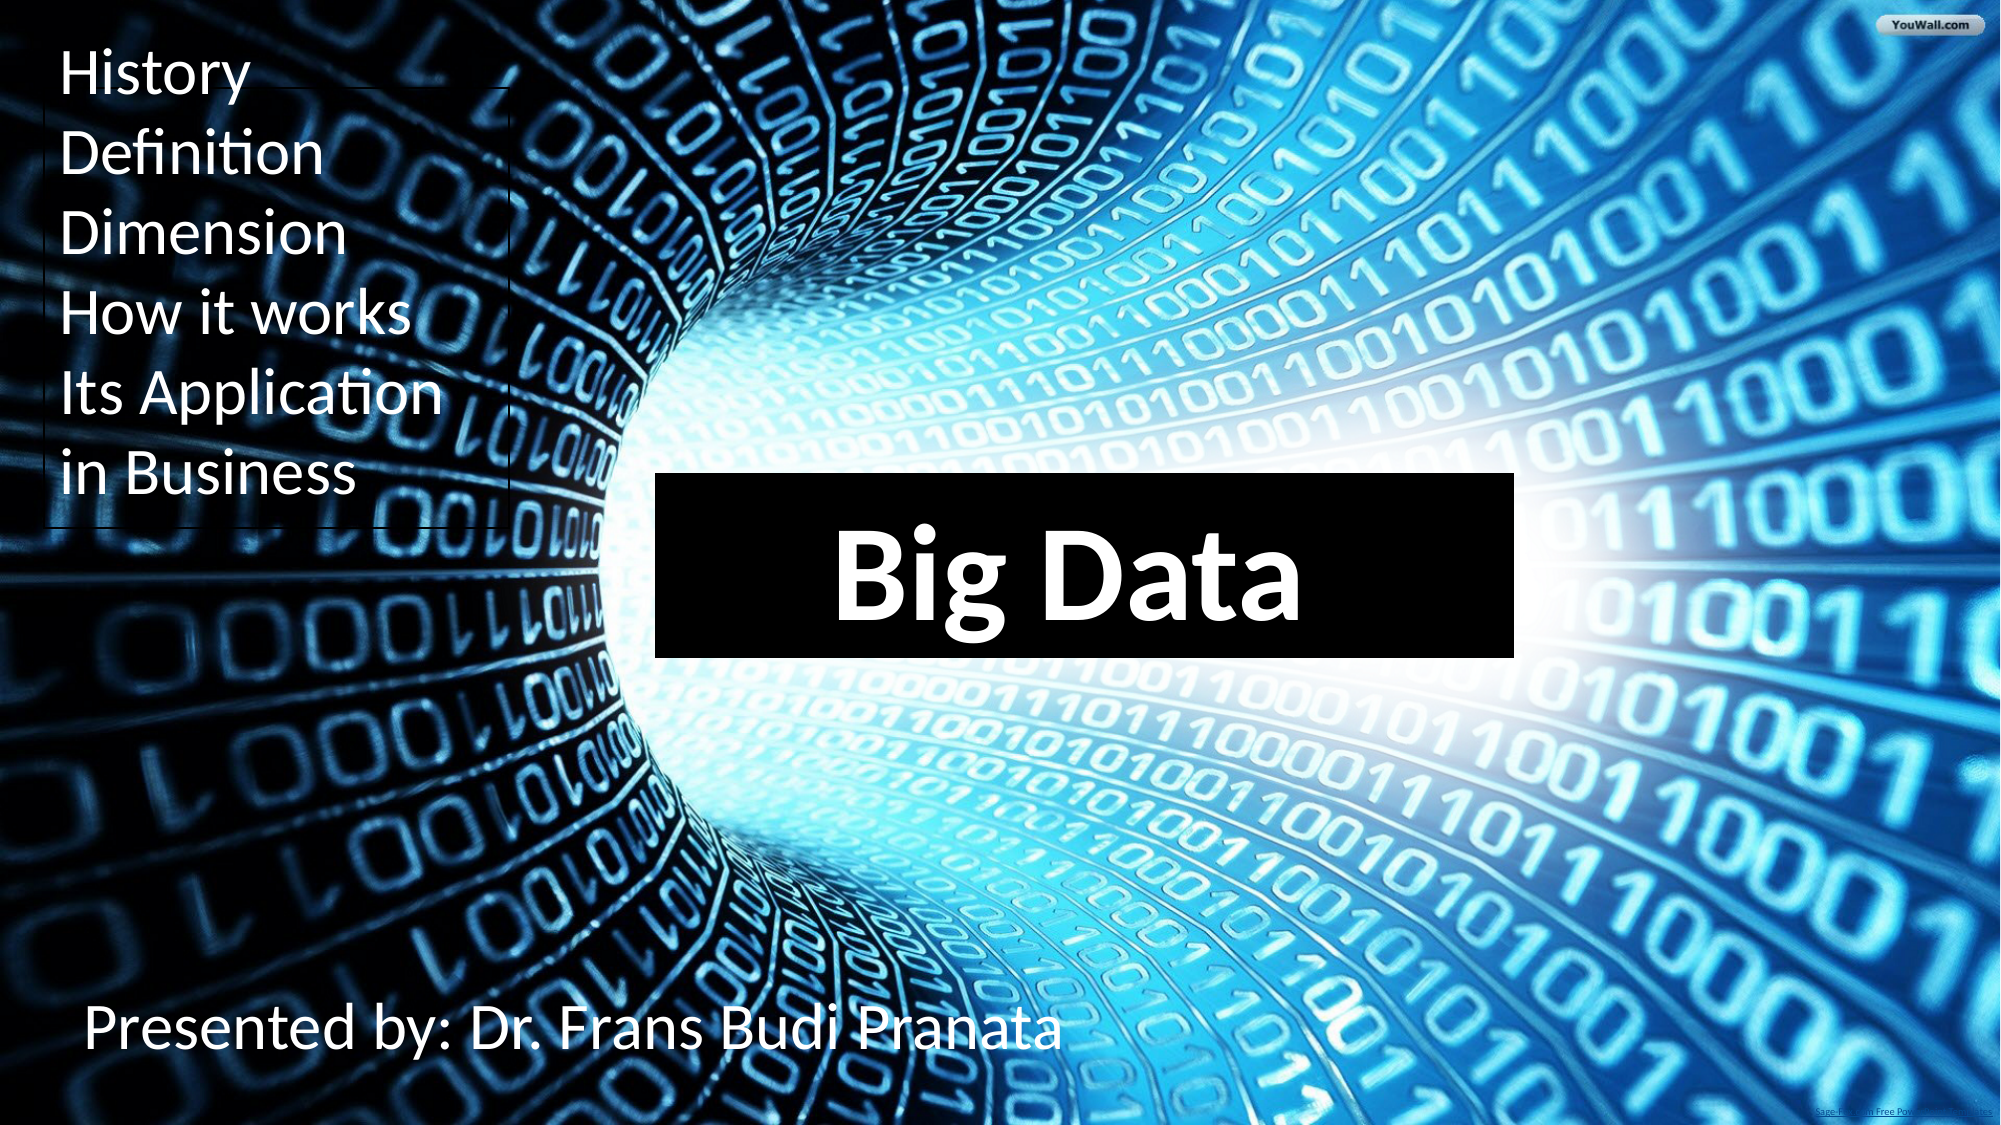

History
Definition
Dimension
How it works
Its Application in Business

Big Data
Presented by: Dr. Frans Budi Pranata
Sage-Fox.com Free PowerPoint Templates